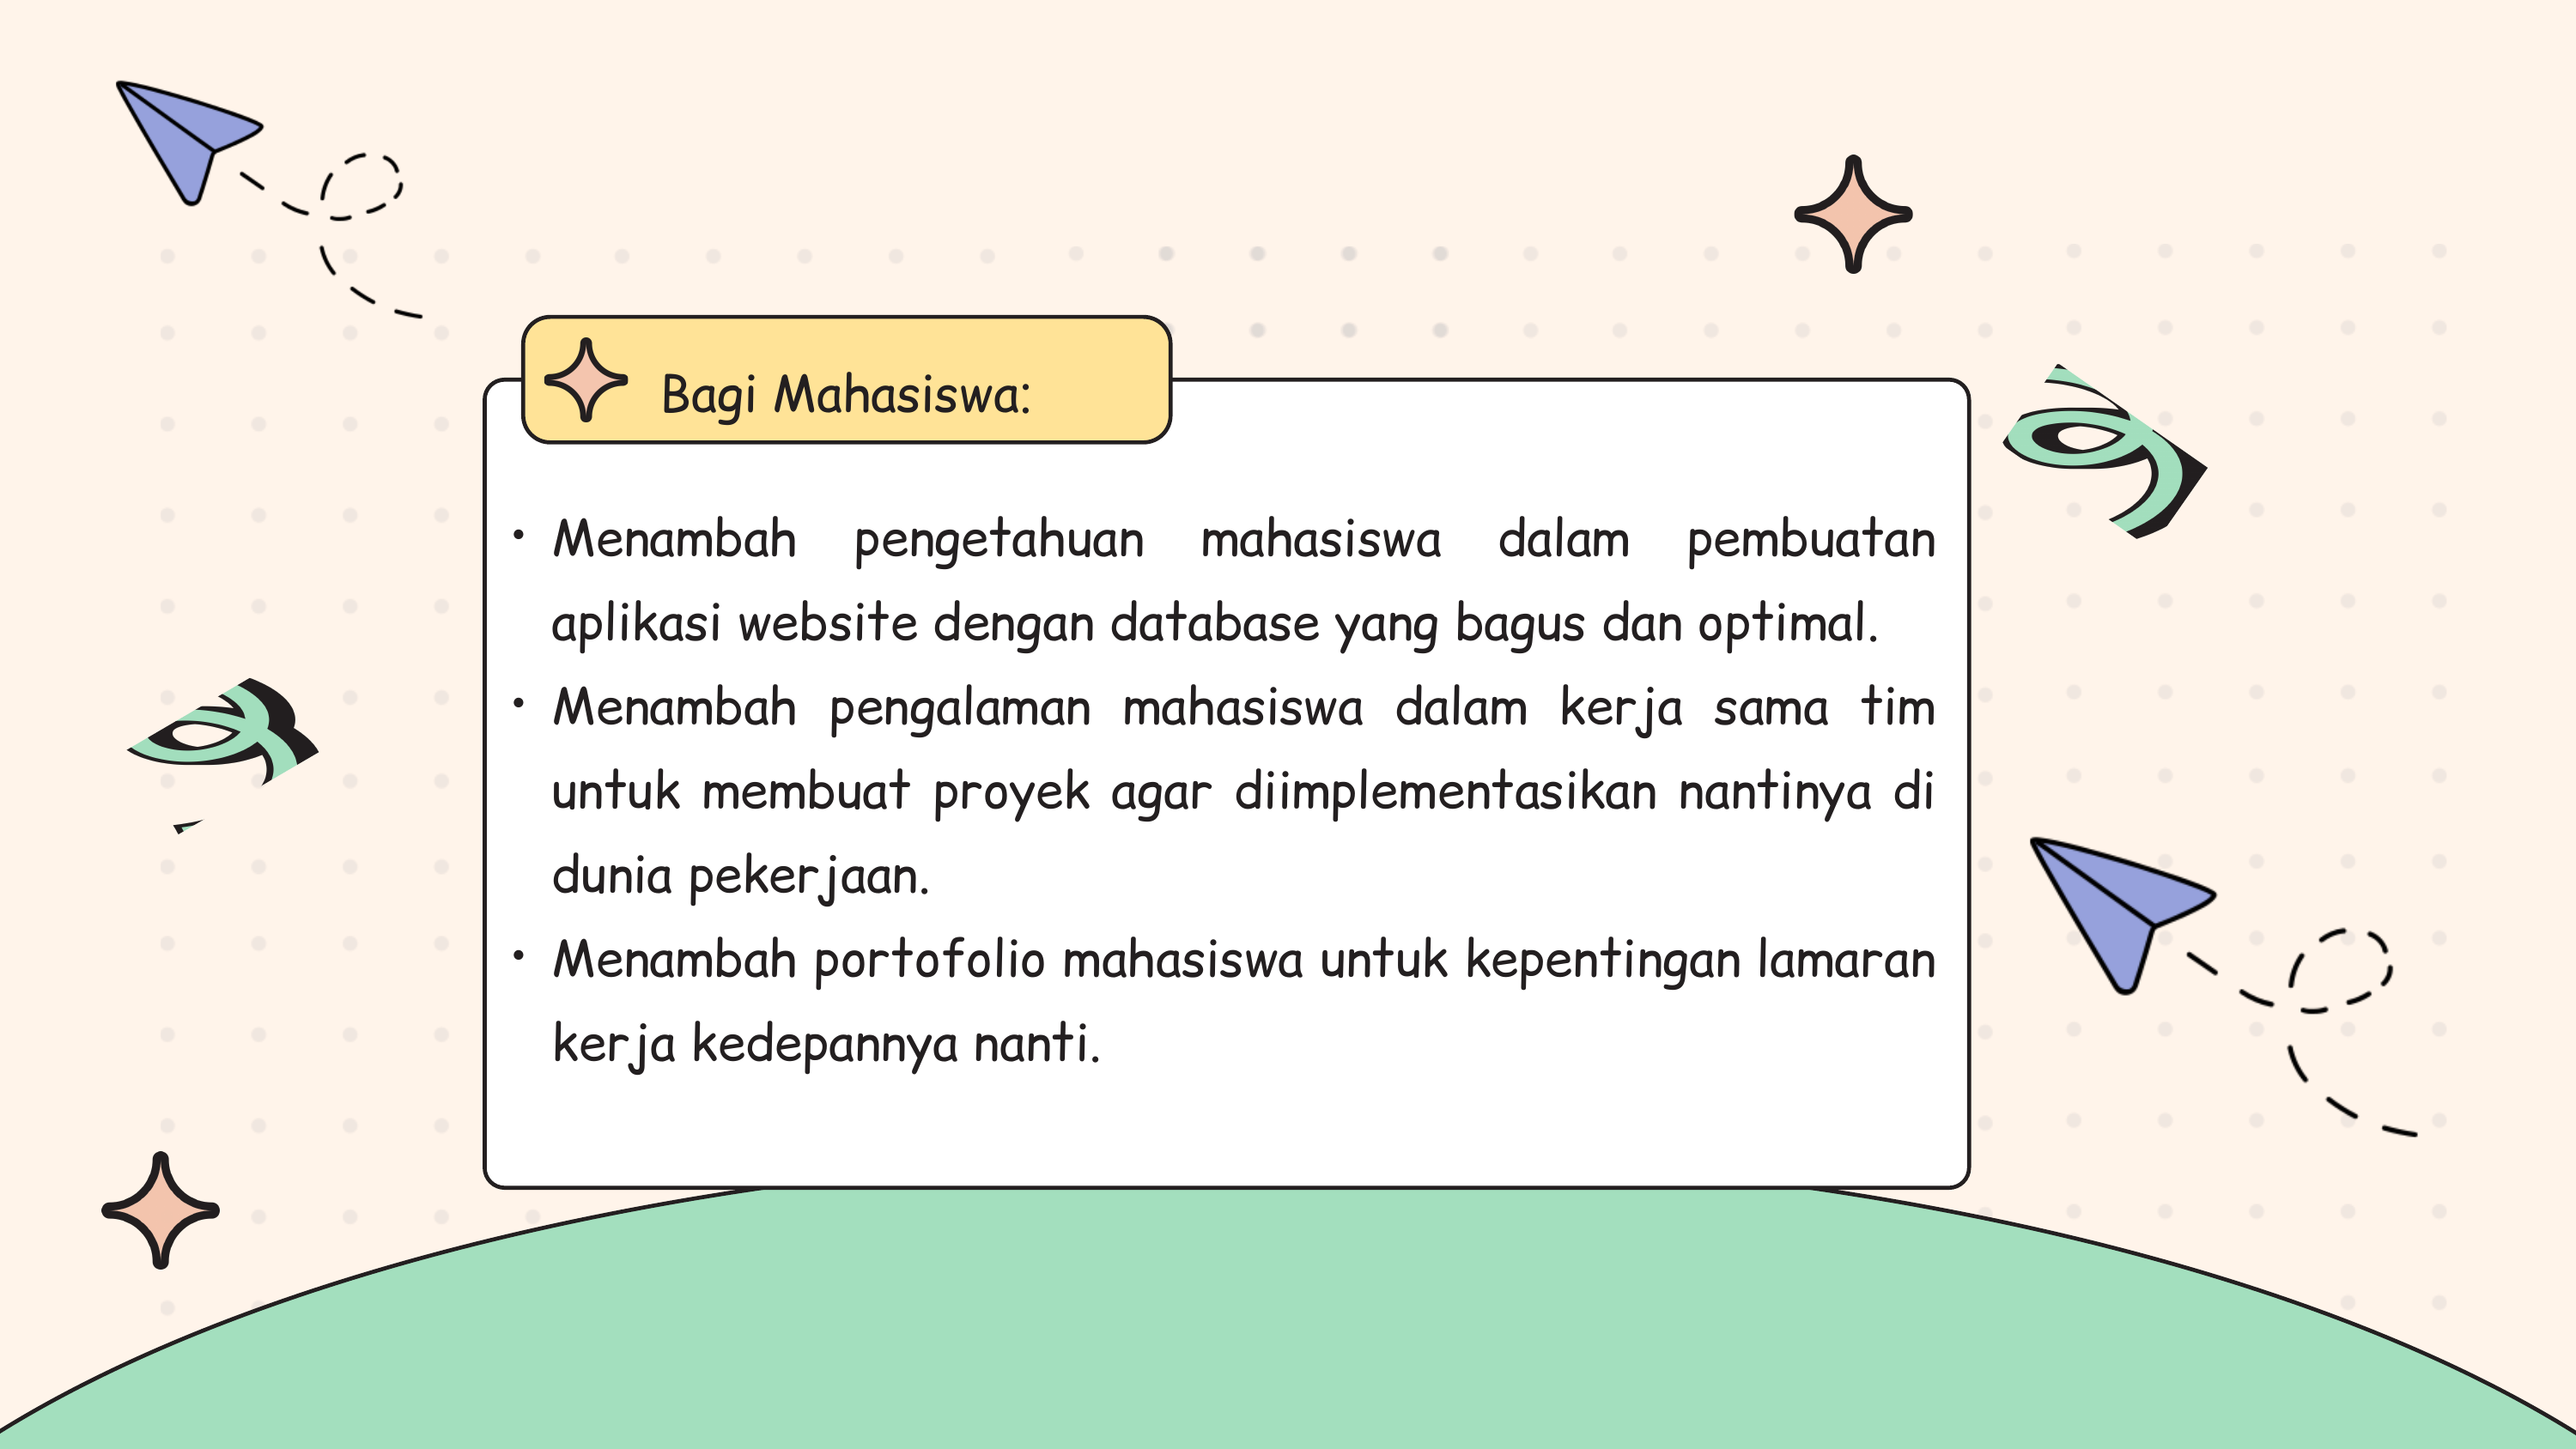

Bagi Mahasiswa:

Menambah pengetahuan mahasiswa dalam pembuatan aplikasi website dengan database yang bagus dan optimal.
Menambah pengalaman mahasiswa dalam kerja sama tim untuk membuat proyek agar diimplementasikan nantinya di dunia pekerjaan.
Menambah portofolio mahasiswa untuk kepentingan lamaran kerja kedepannya nanti.